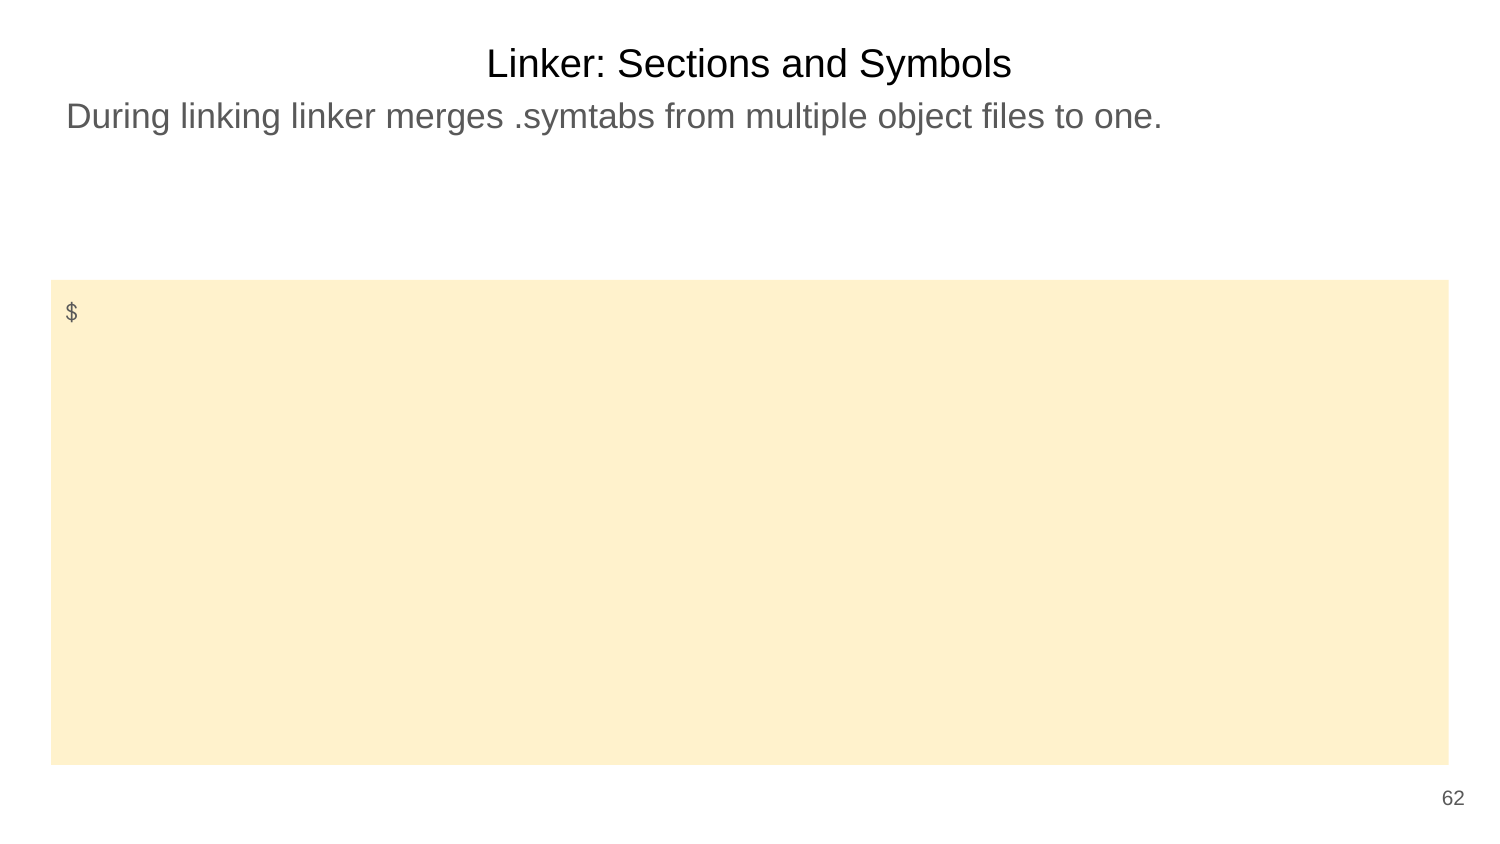

Linker: Sections and Symbols
During linking linker merges .symtabs from multiple object files to one.

$

62